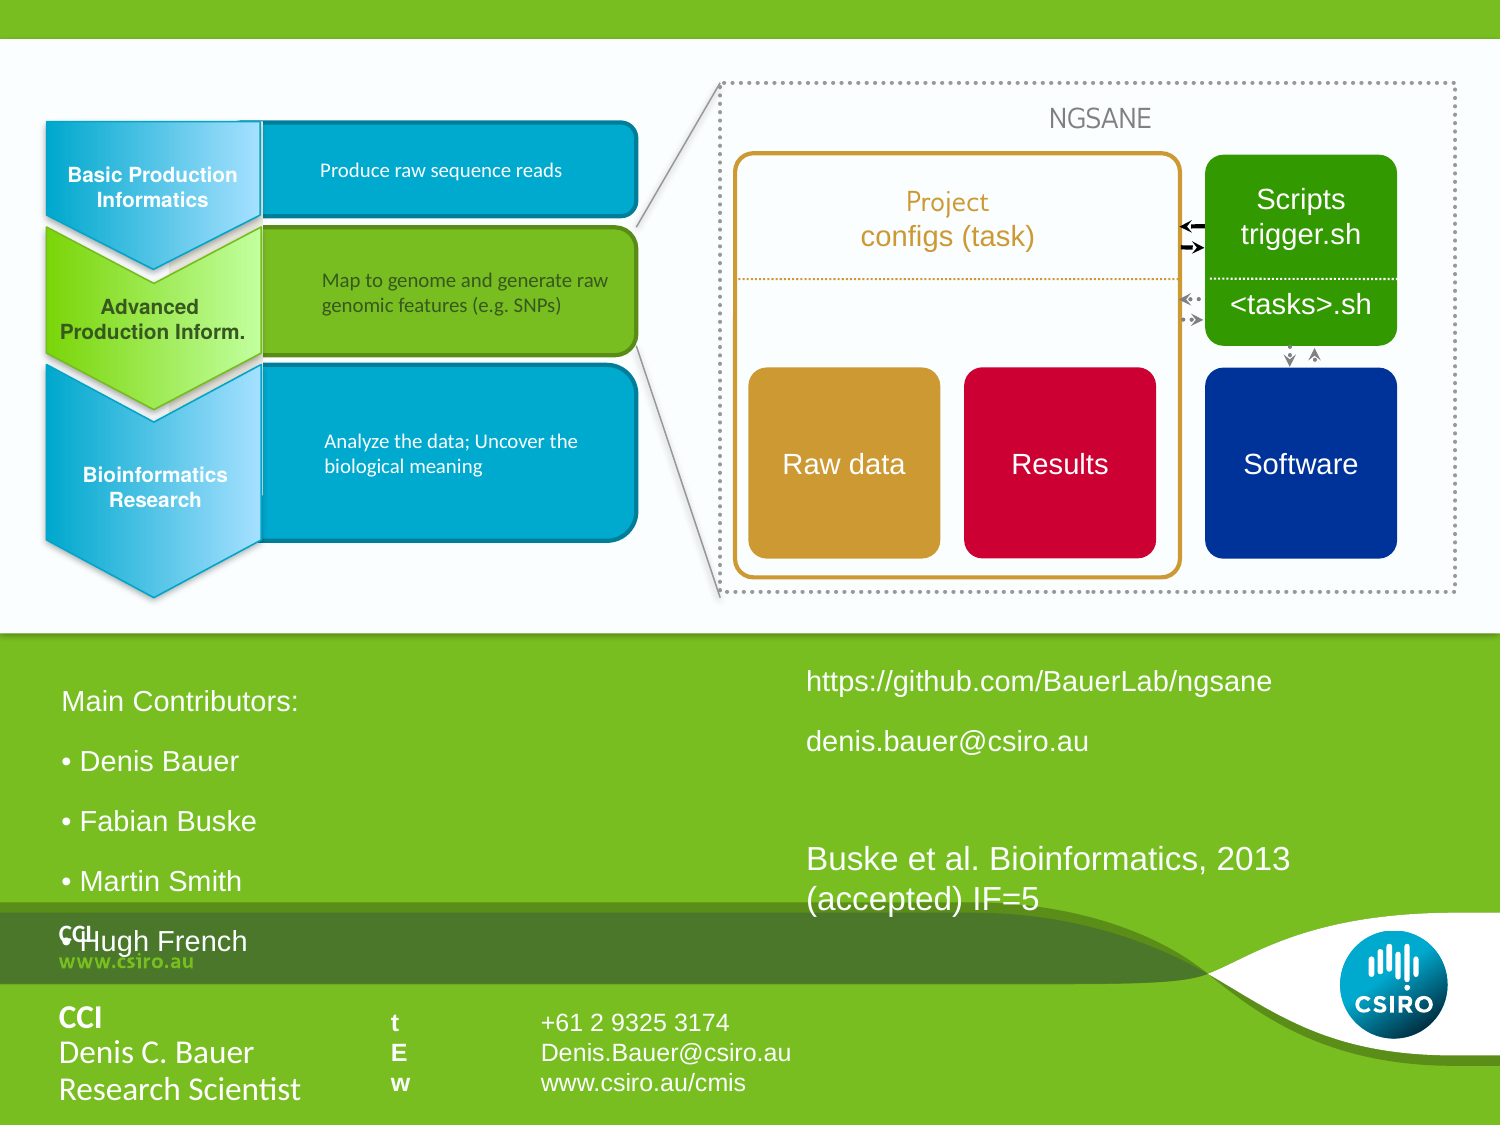

Scripts
trigger.sh

<tasks>.sh

Results
Raw data
Software
NGSANE
Project
configs (task)

Produce raw sequence reads
Basic Production
Informatics

Map to genome and generate raw genomic features (e.g. SNPs)

Advanced
Production Inform.
Analyze the data; Uncover the biological meaning

Bioinformatics
Research
https://github.com/BauerLab/ngsane
denis.bauer@csiro.au

Buske et al. Bioinformatics, 2013
(accepted) IF=5

Main Contributors:
• Denis Bauer
• Fabian Buske
• Martin Smith
• Hugh French
CCI
CCI
Denis C. Bauer
Research Scientist
t	+61 2 9325 3174
E	Denis.Bauer@csiro.au
w	www.csiro.au/cmis